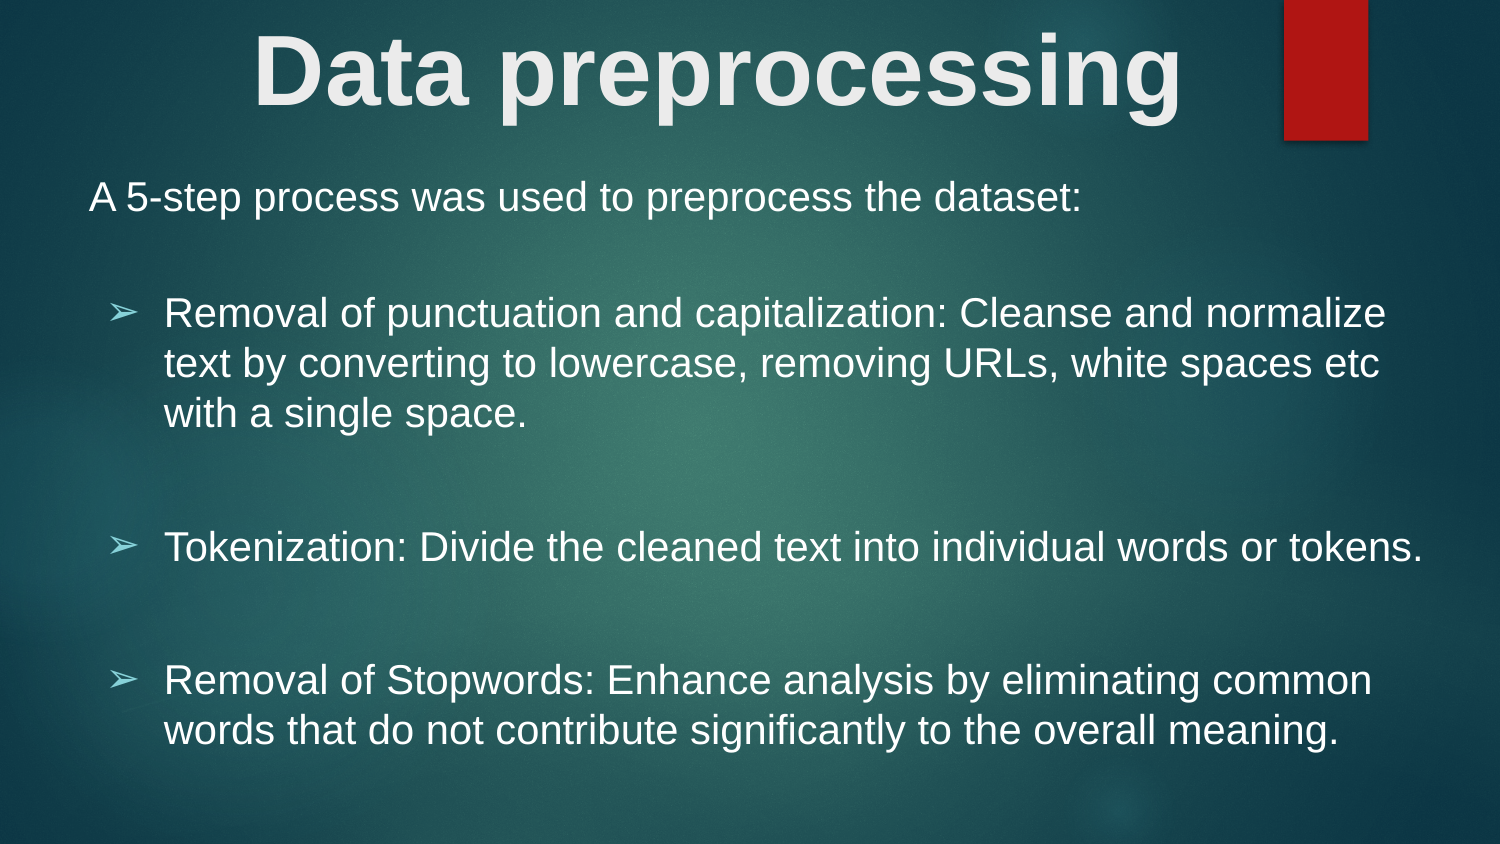

# Data preprocessing
A 5-step process was used to preprocess the dataset:
Removal of punctuation and capitalization: Cleanse and normalize text by converting to lowercase, removing URLs, white spaces etc with a single space.

Tokenization: Divide the cleaned text into individual words or tokens.

Removal of Stopwords: Enhance analysis by eliminating common words that do not contribute significantly to the overall meaning.